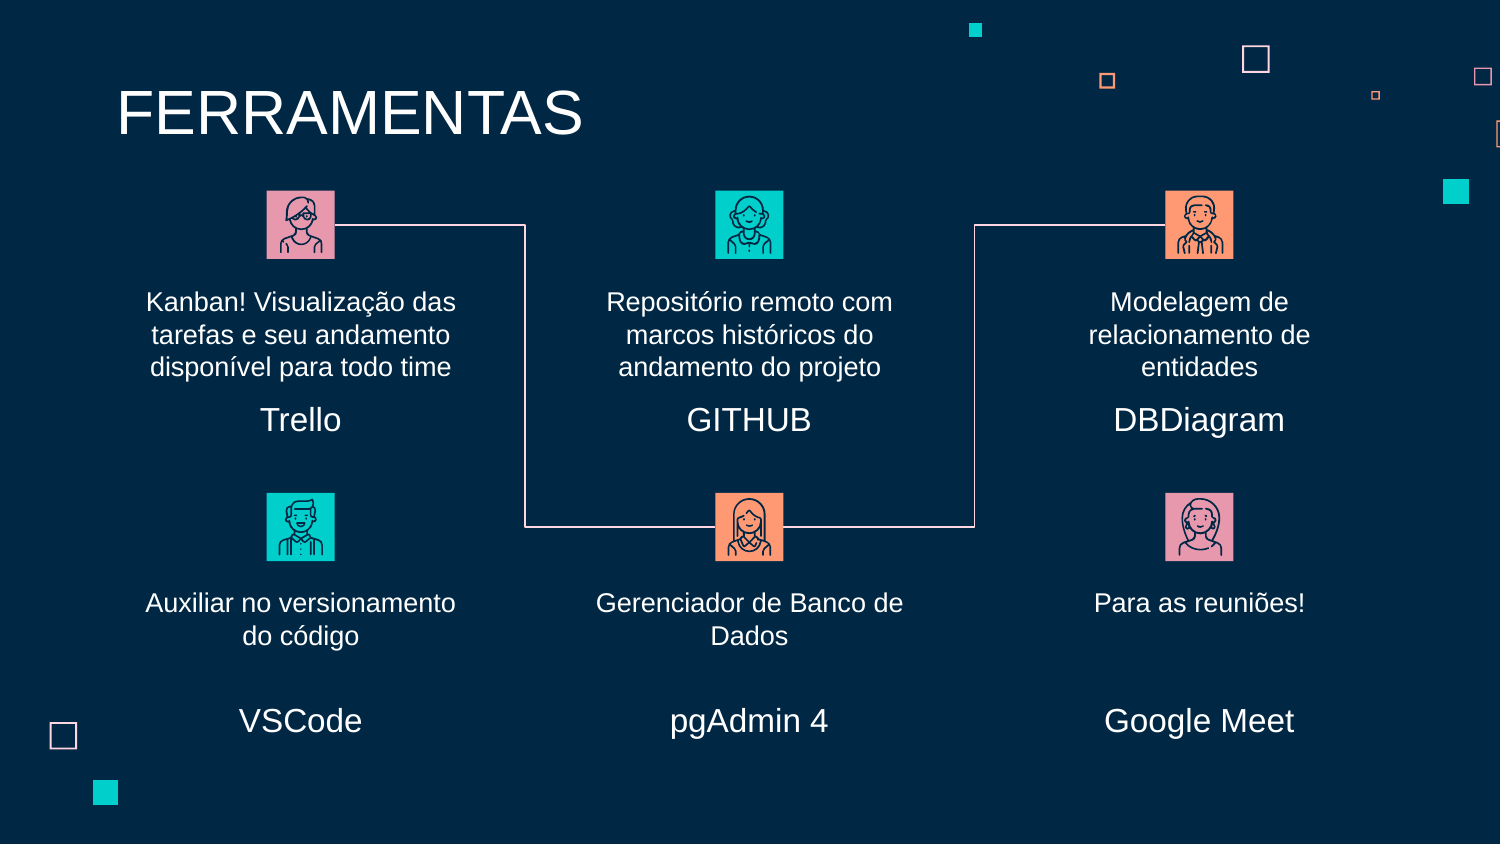

FERRAMENTAS

Kanban! Visualização das tarefas e seu andamento disponível para todo time
Modelagem de relacionamento de entidades
Repositório remoto com marcos históricos do andamento do projeto
# Trello
GITHUB
DBDiagram

Auxiliar no versionamento do código
Gerenciador de Banco de Dados
Para as reuniões!
VSCode
pgAdmin 4
Google Meet